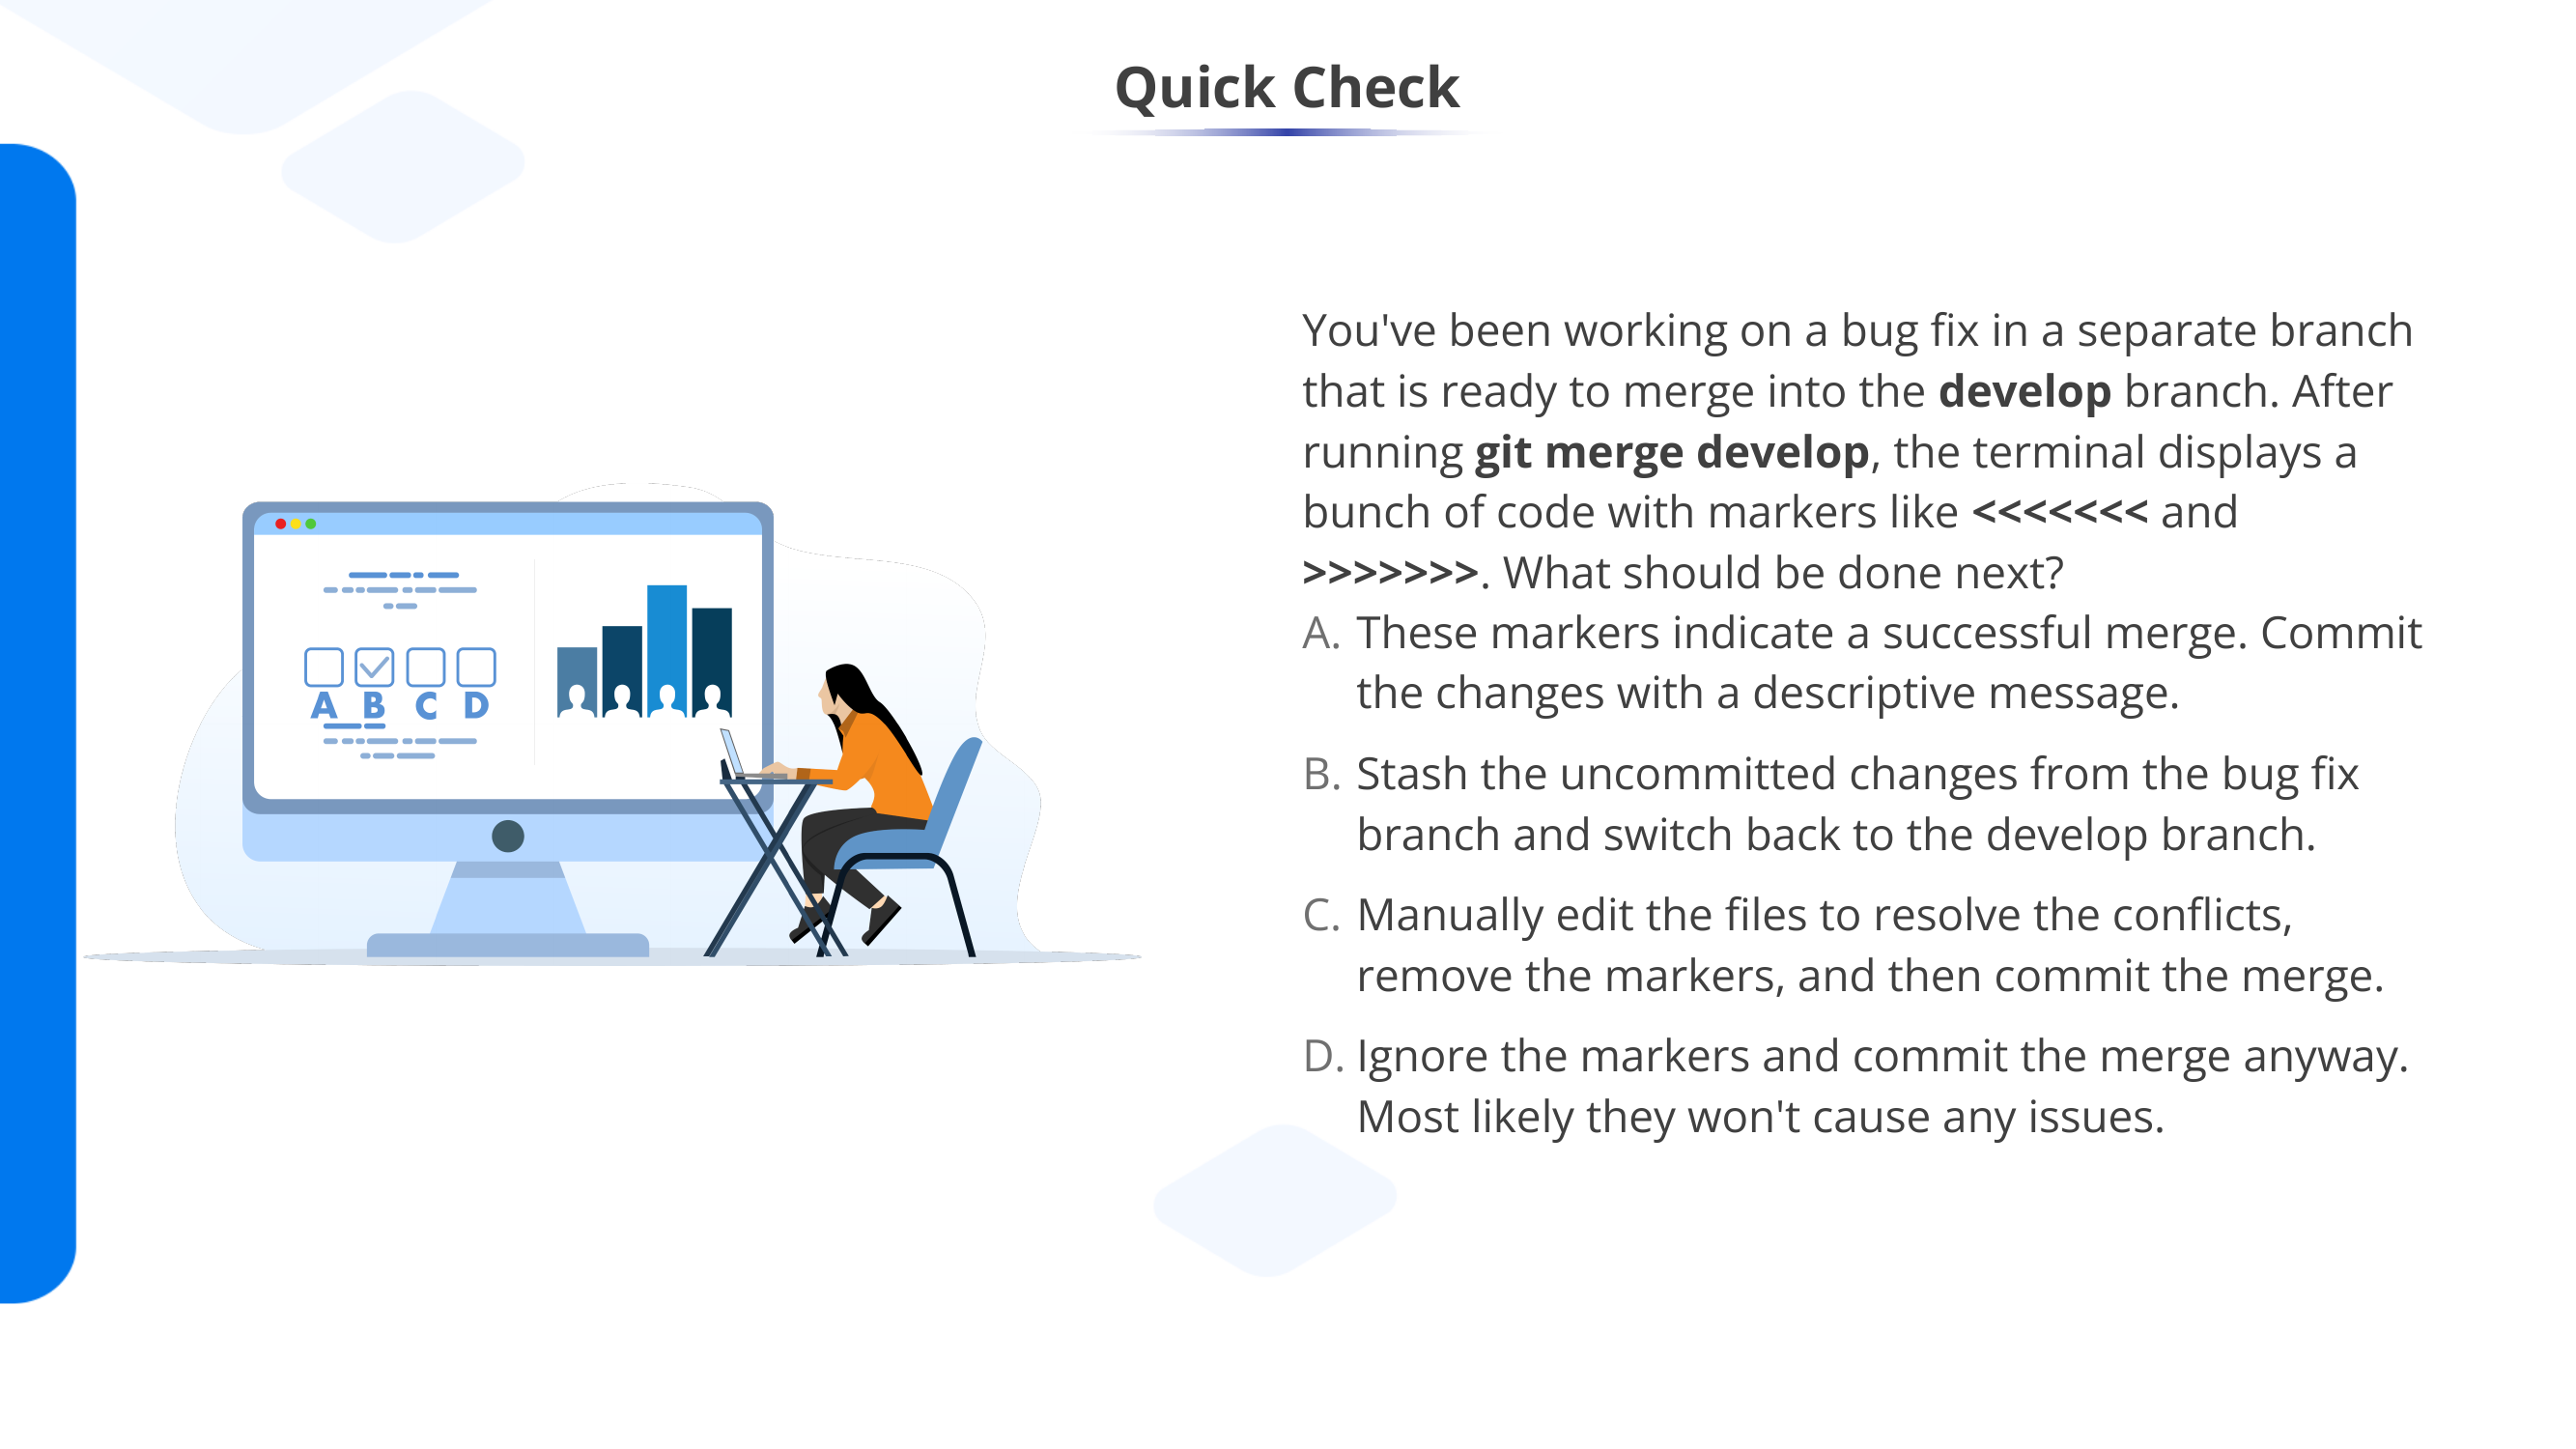

You've been working on a bug fix in a separate branch that is ready to merge into the develop branch. After running git merge develop, the terminal displays a bunch of code with markers like <<<<<<< and >>>>>>>. What should be done next?
These markers indicate a successful merge. Commit the changes with a descriptive message.
Stash the uncommitted changes from the bug fix branch and switch back to the develop branch.
Manually edit the files to resolve the conflicts, remove the markers, and then commit the merge.
Ignore the markers and commit the merge anyway. Most likely they won't cause any issues.